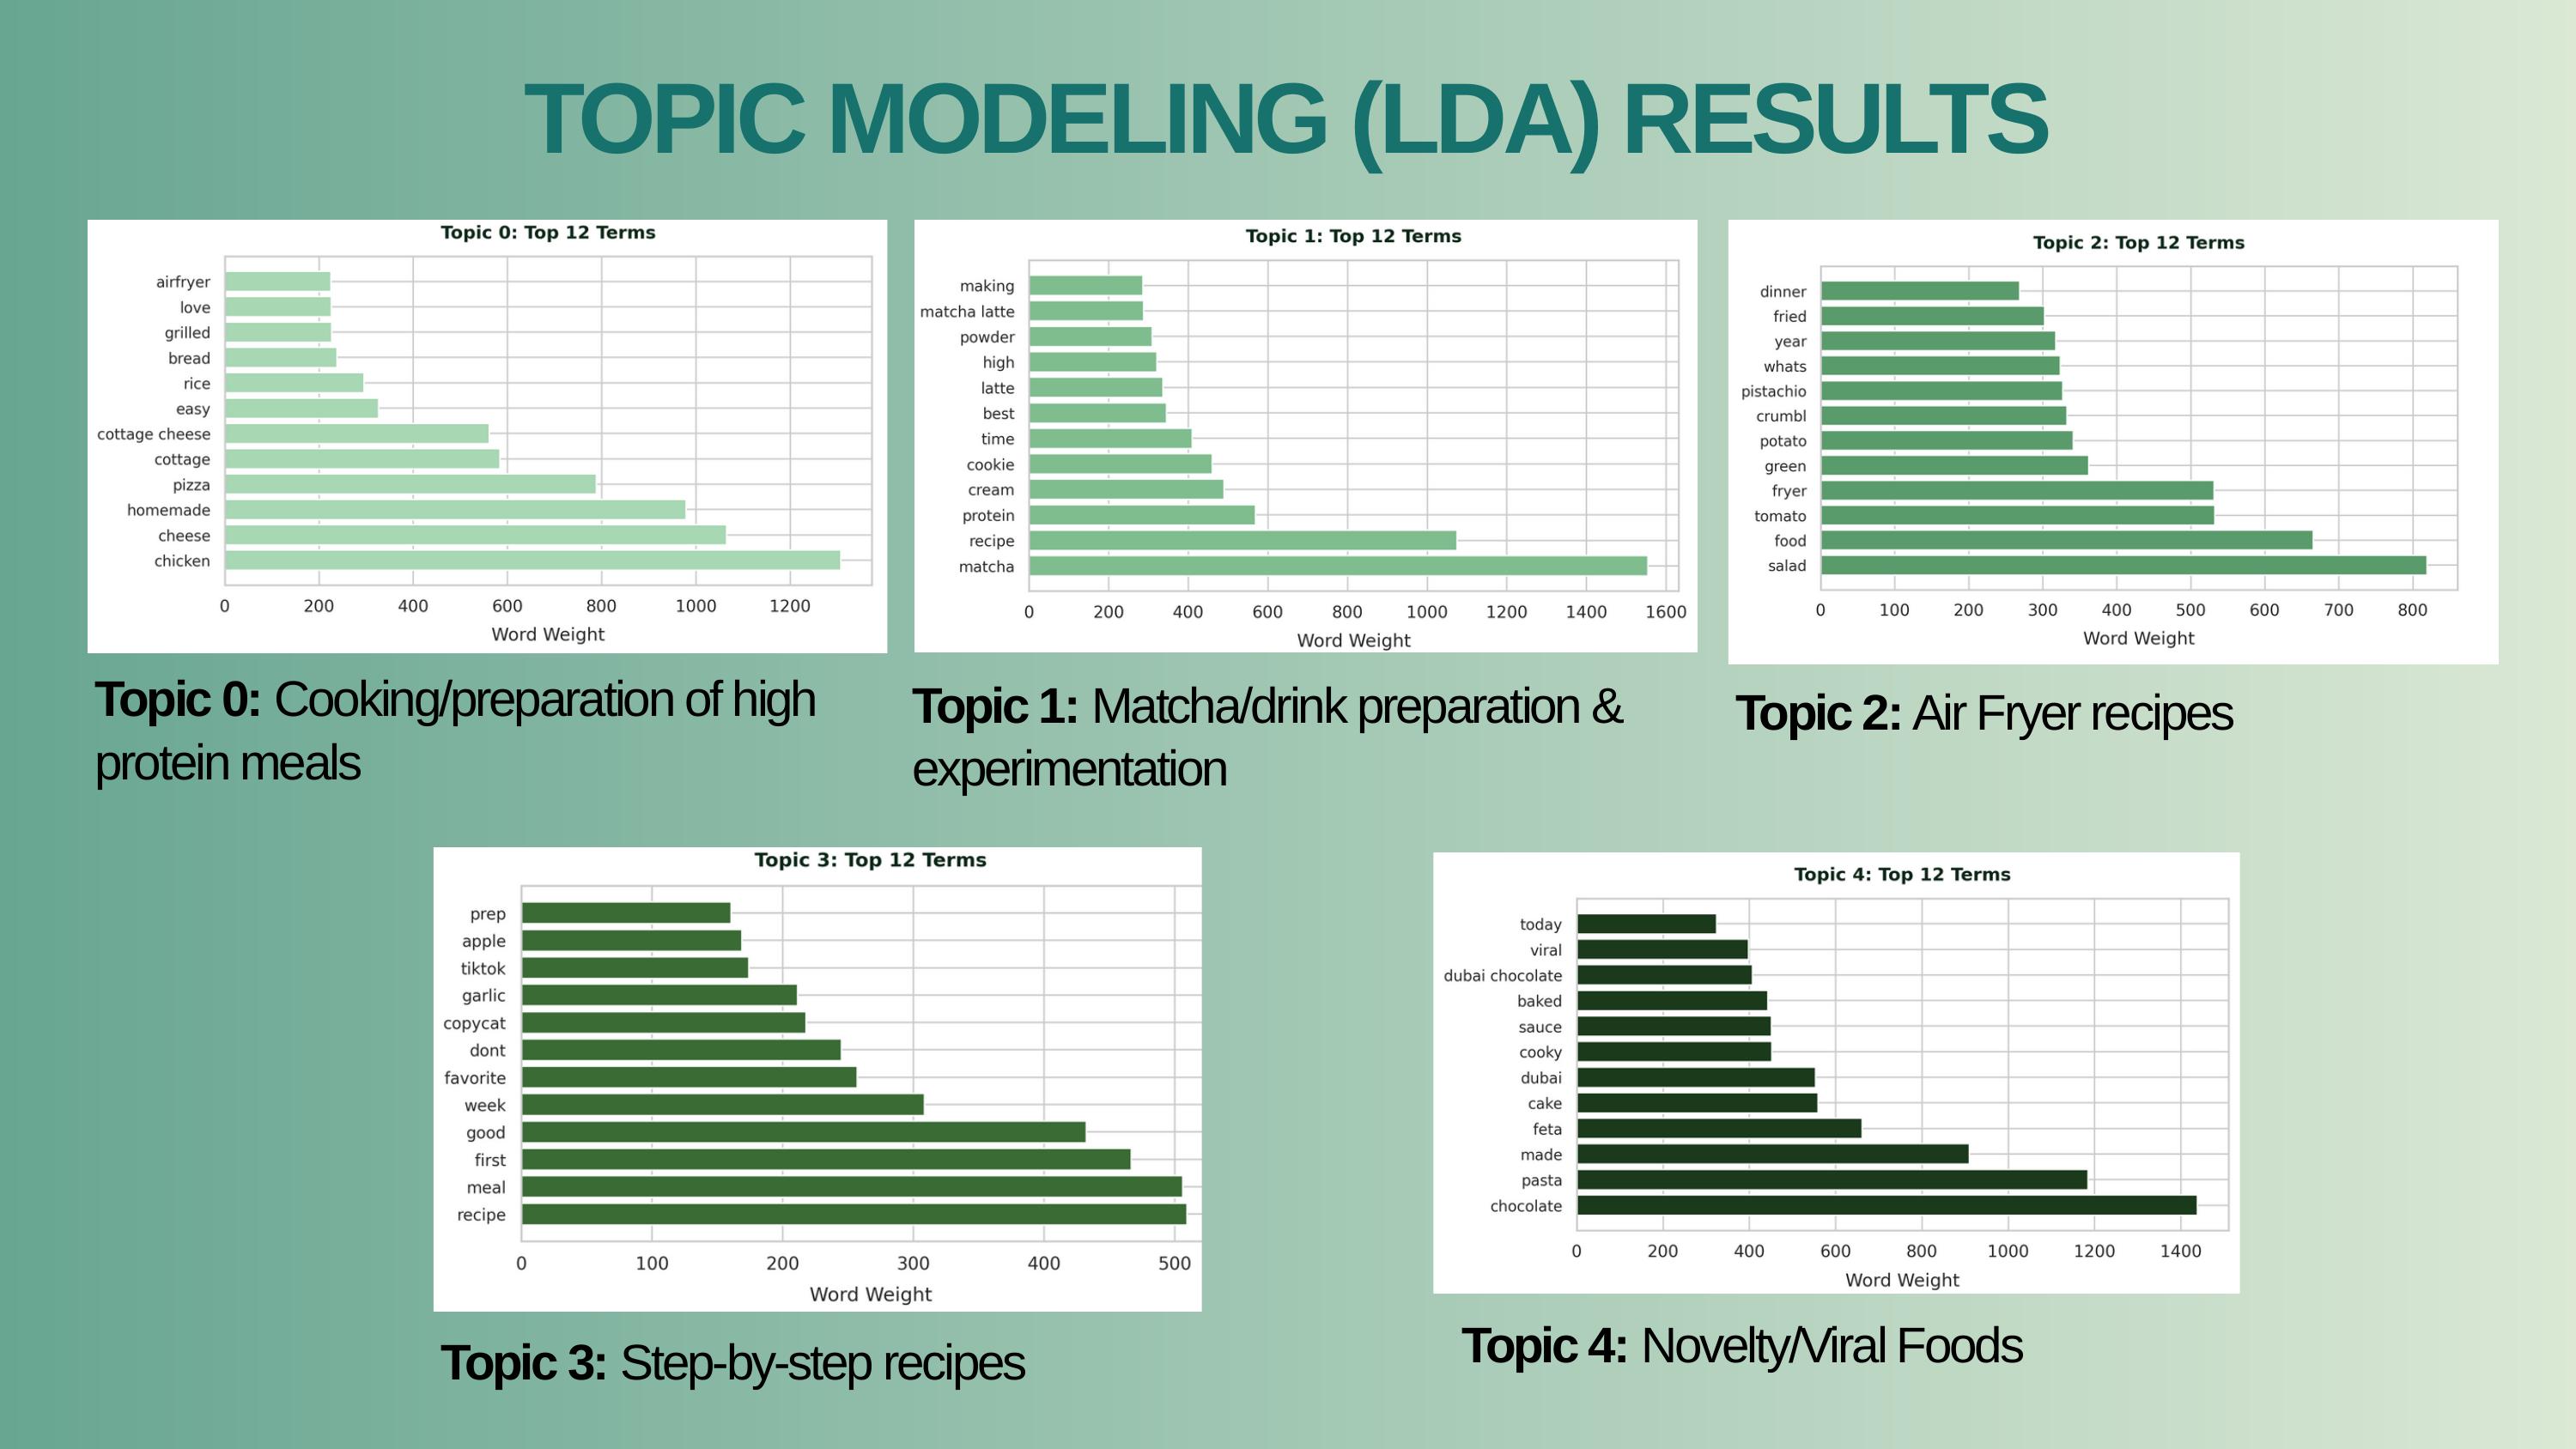

TOPIC MODELING (LDA) RESULTS

Topic 0: Cooking/preparation of high protein meals

Topic 1: Matcha/drink preparation & experimentation

Topic 2: Air Fryer recipes

Topic 4: Novelty/Viral Foods

Topic 3: Step-by-step recipes